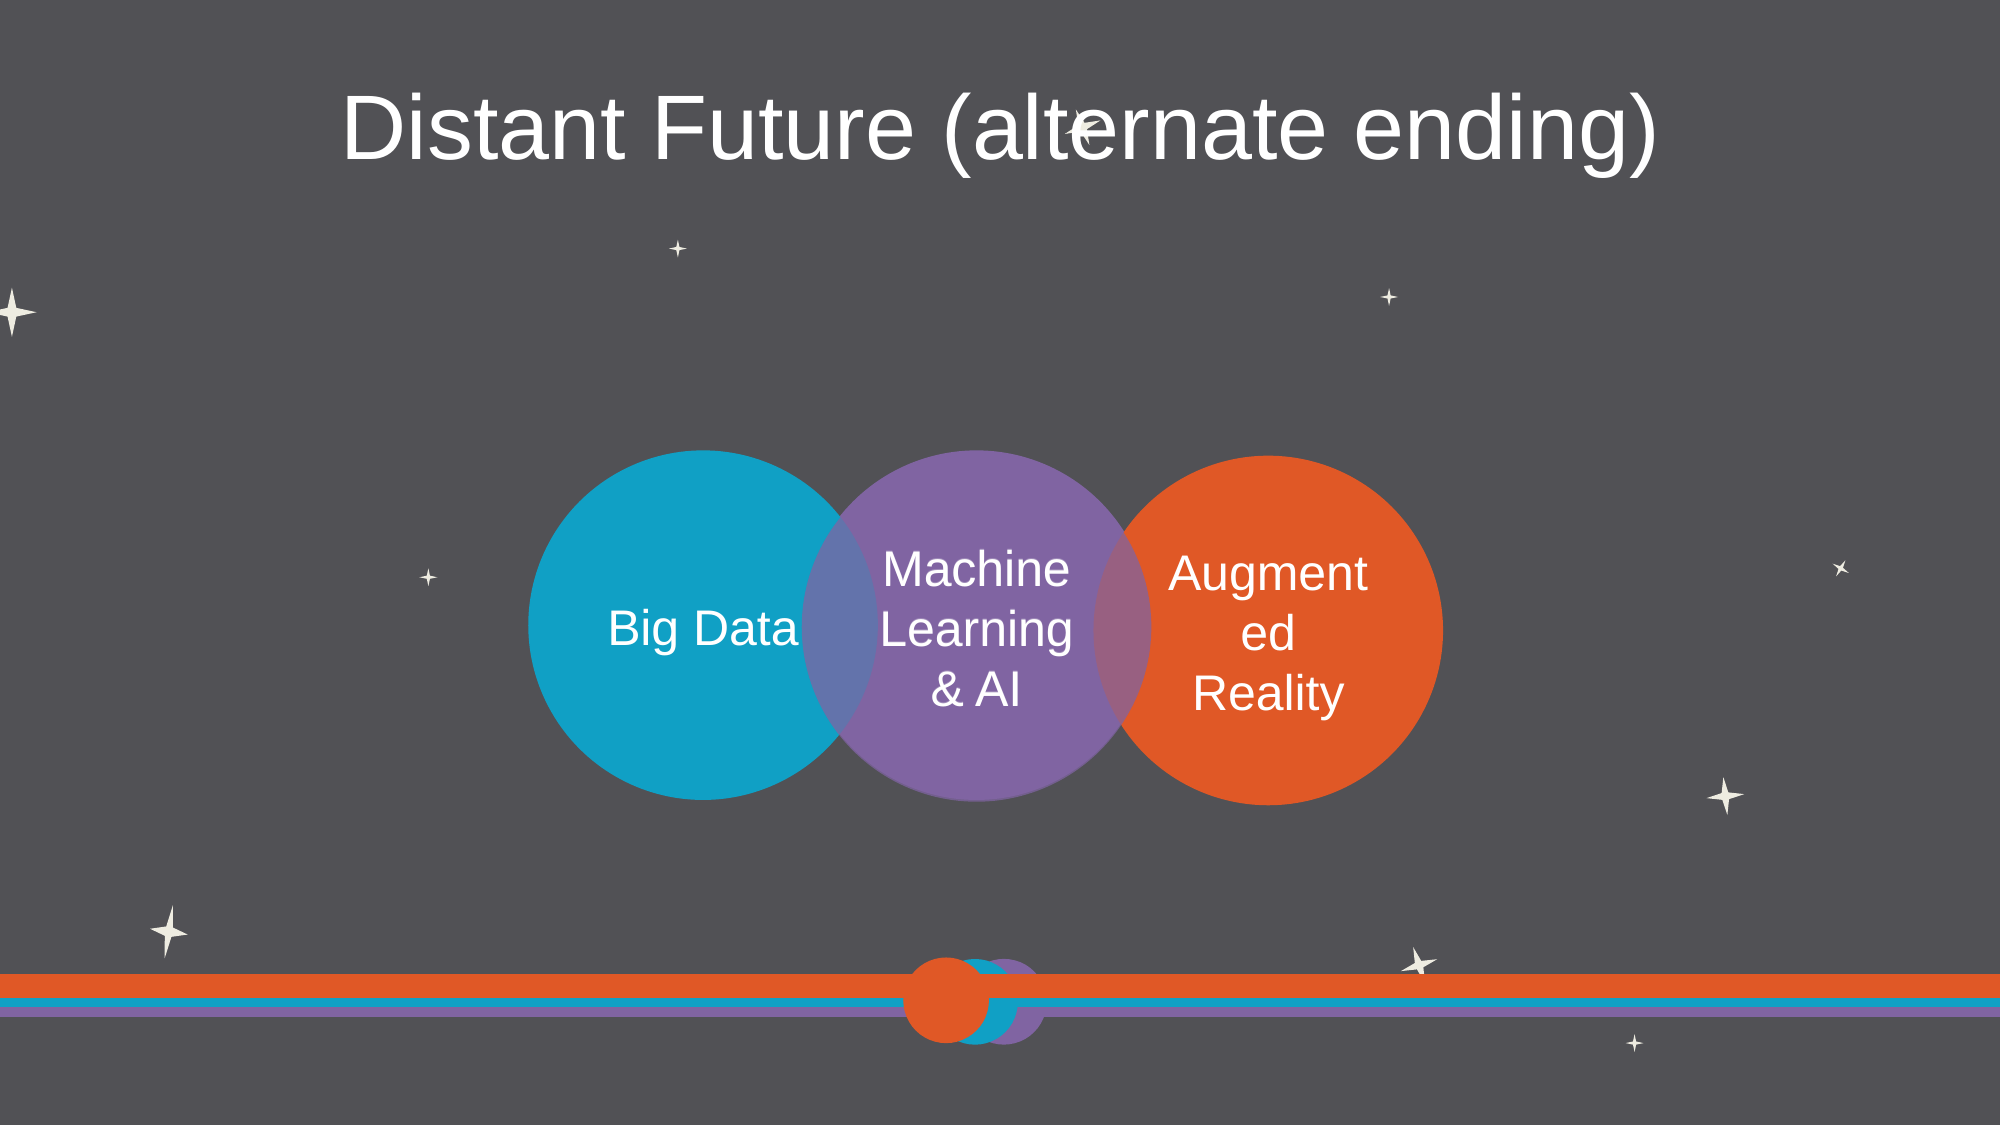

# Distant Future (alternate ending)

Big Data
Machine Learning & AI
Machine Learning & AI
Augmented Reality